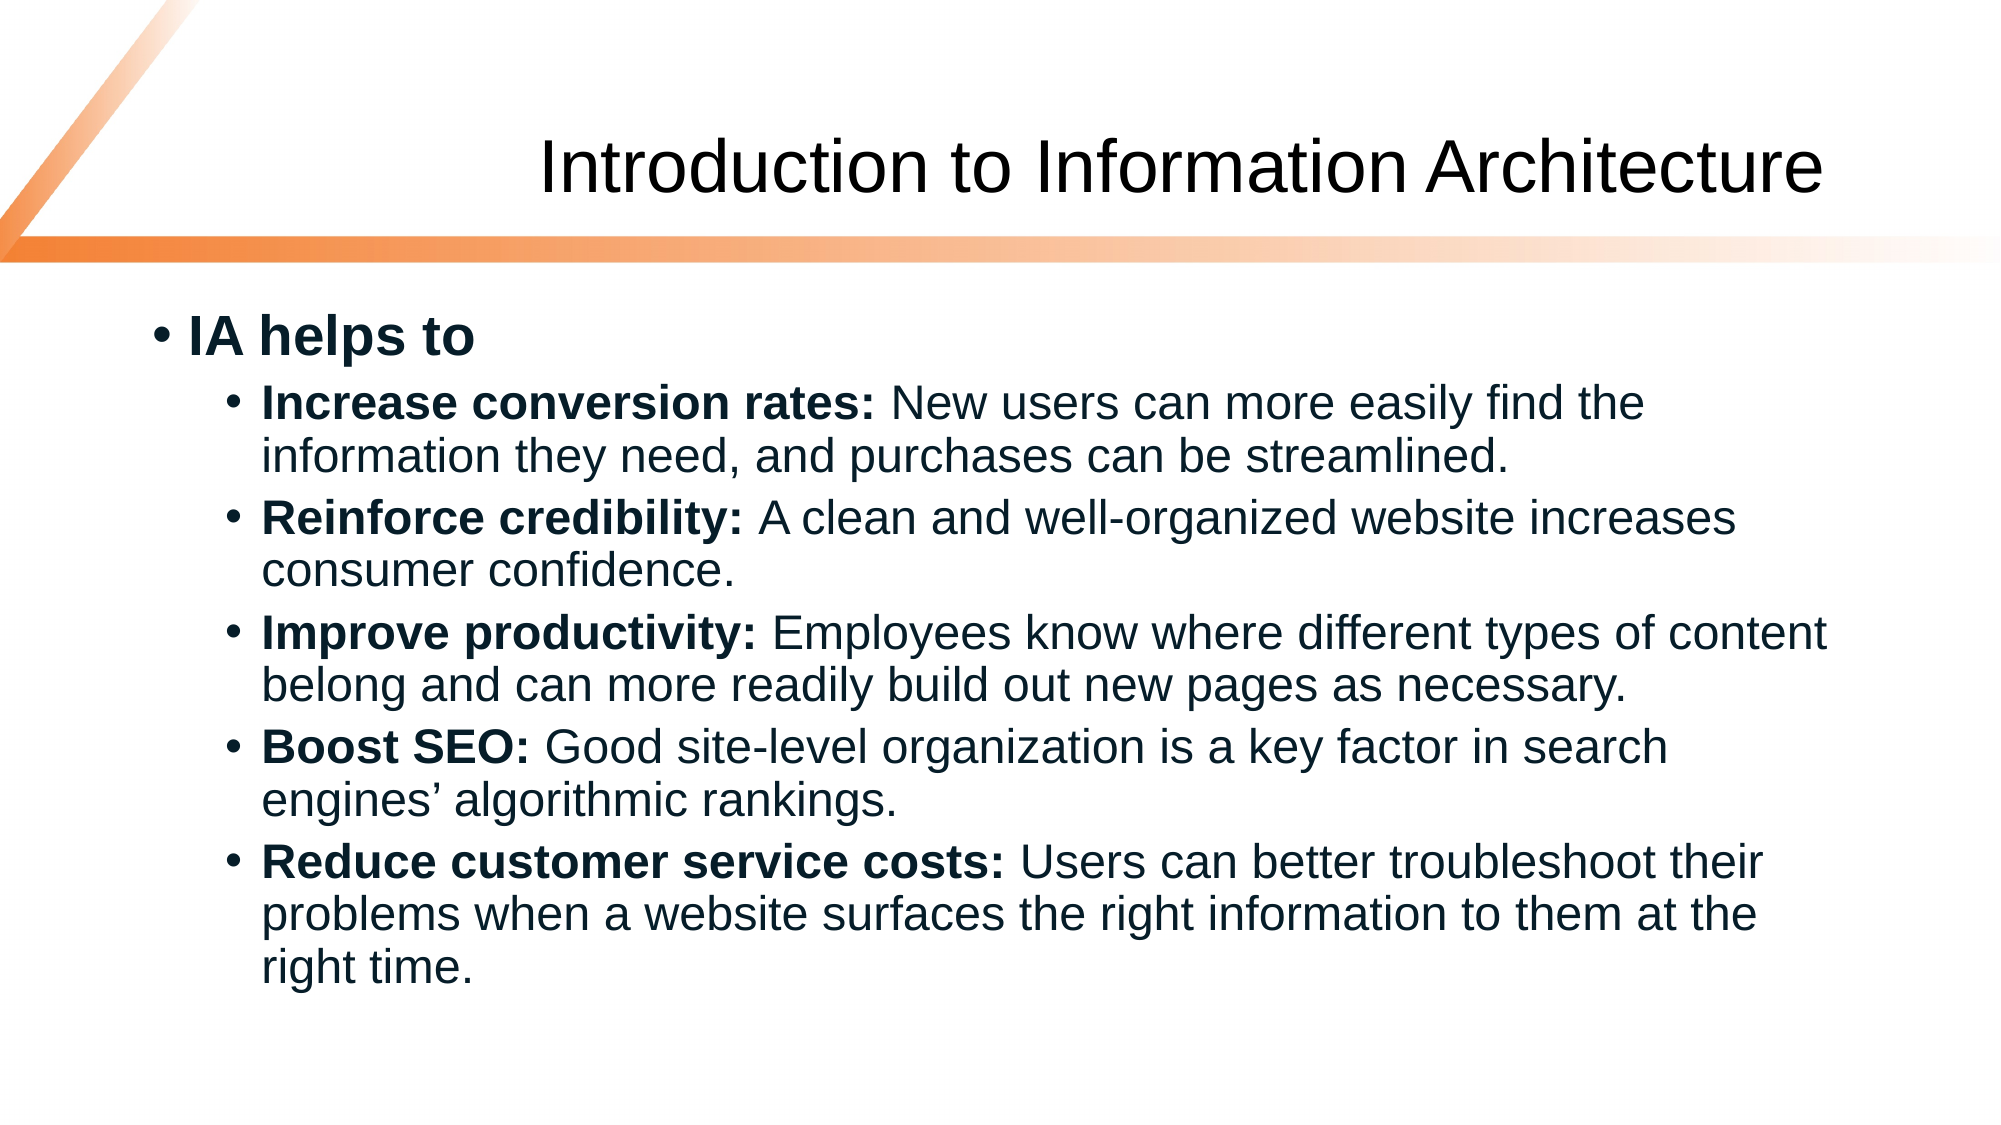

# Introduction to Information Architecture
IA helps to
Increase conversion rates: New users can more easily find the information they need, and purchases can be streamlined.
Reinforce credibility: A clean and well-organized website increases consumer confidence.
Improve productivity: Employees know where different types of content belong and can more readily build out new pages as necessary.
Boost SEO: Good site-level organization is a key factor in search engines’ algorithmic rankings.
Reduce customer service costs: Users can better troubleshoot their problems when a website surfaces the right information to them at the right time.